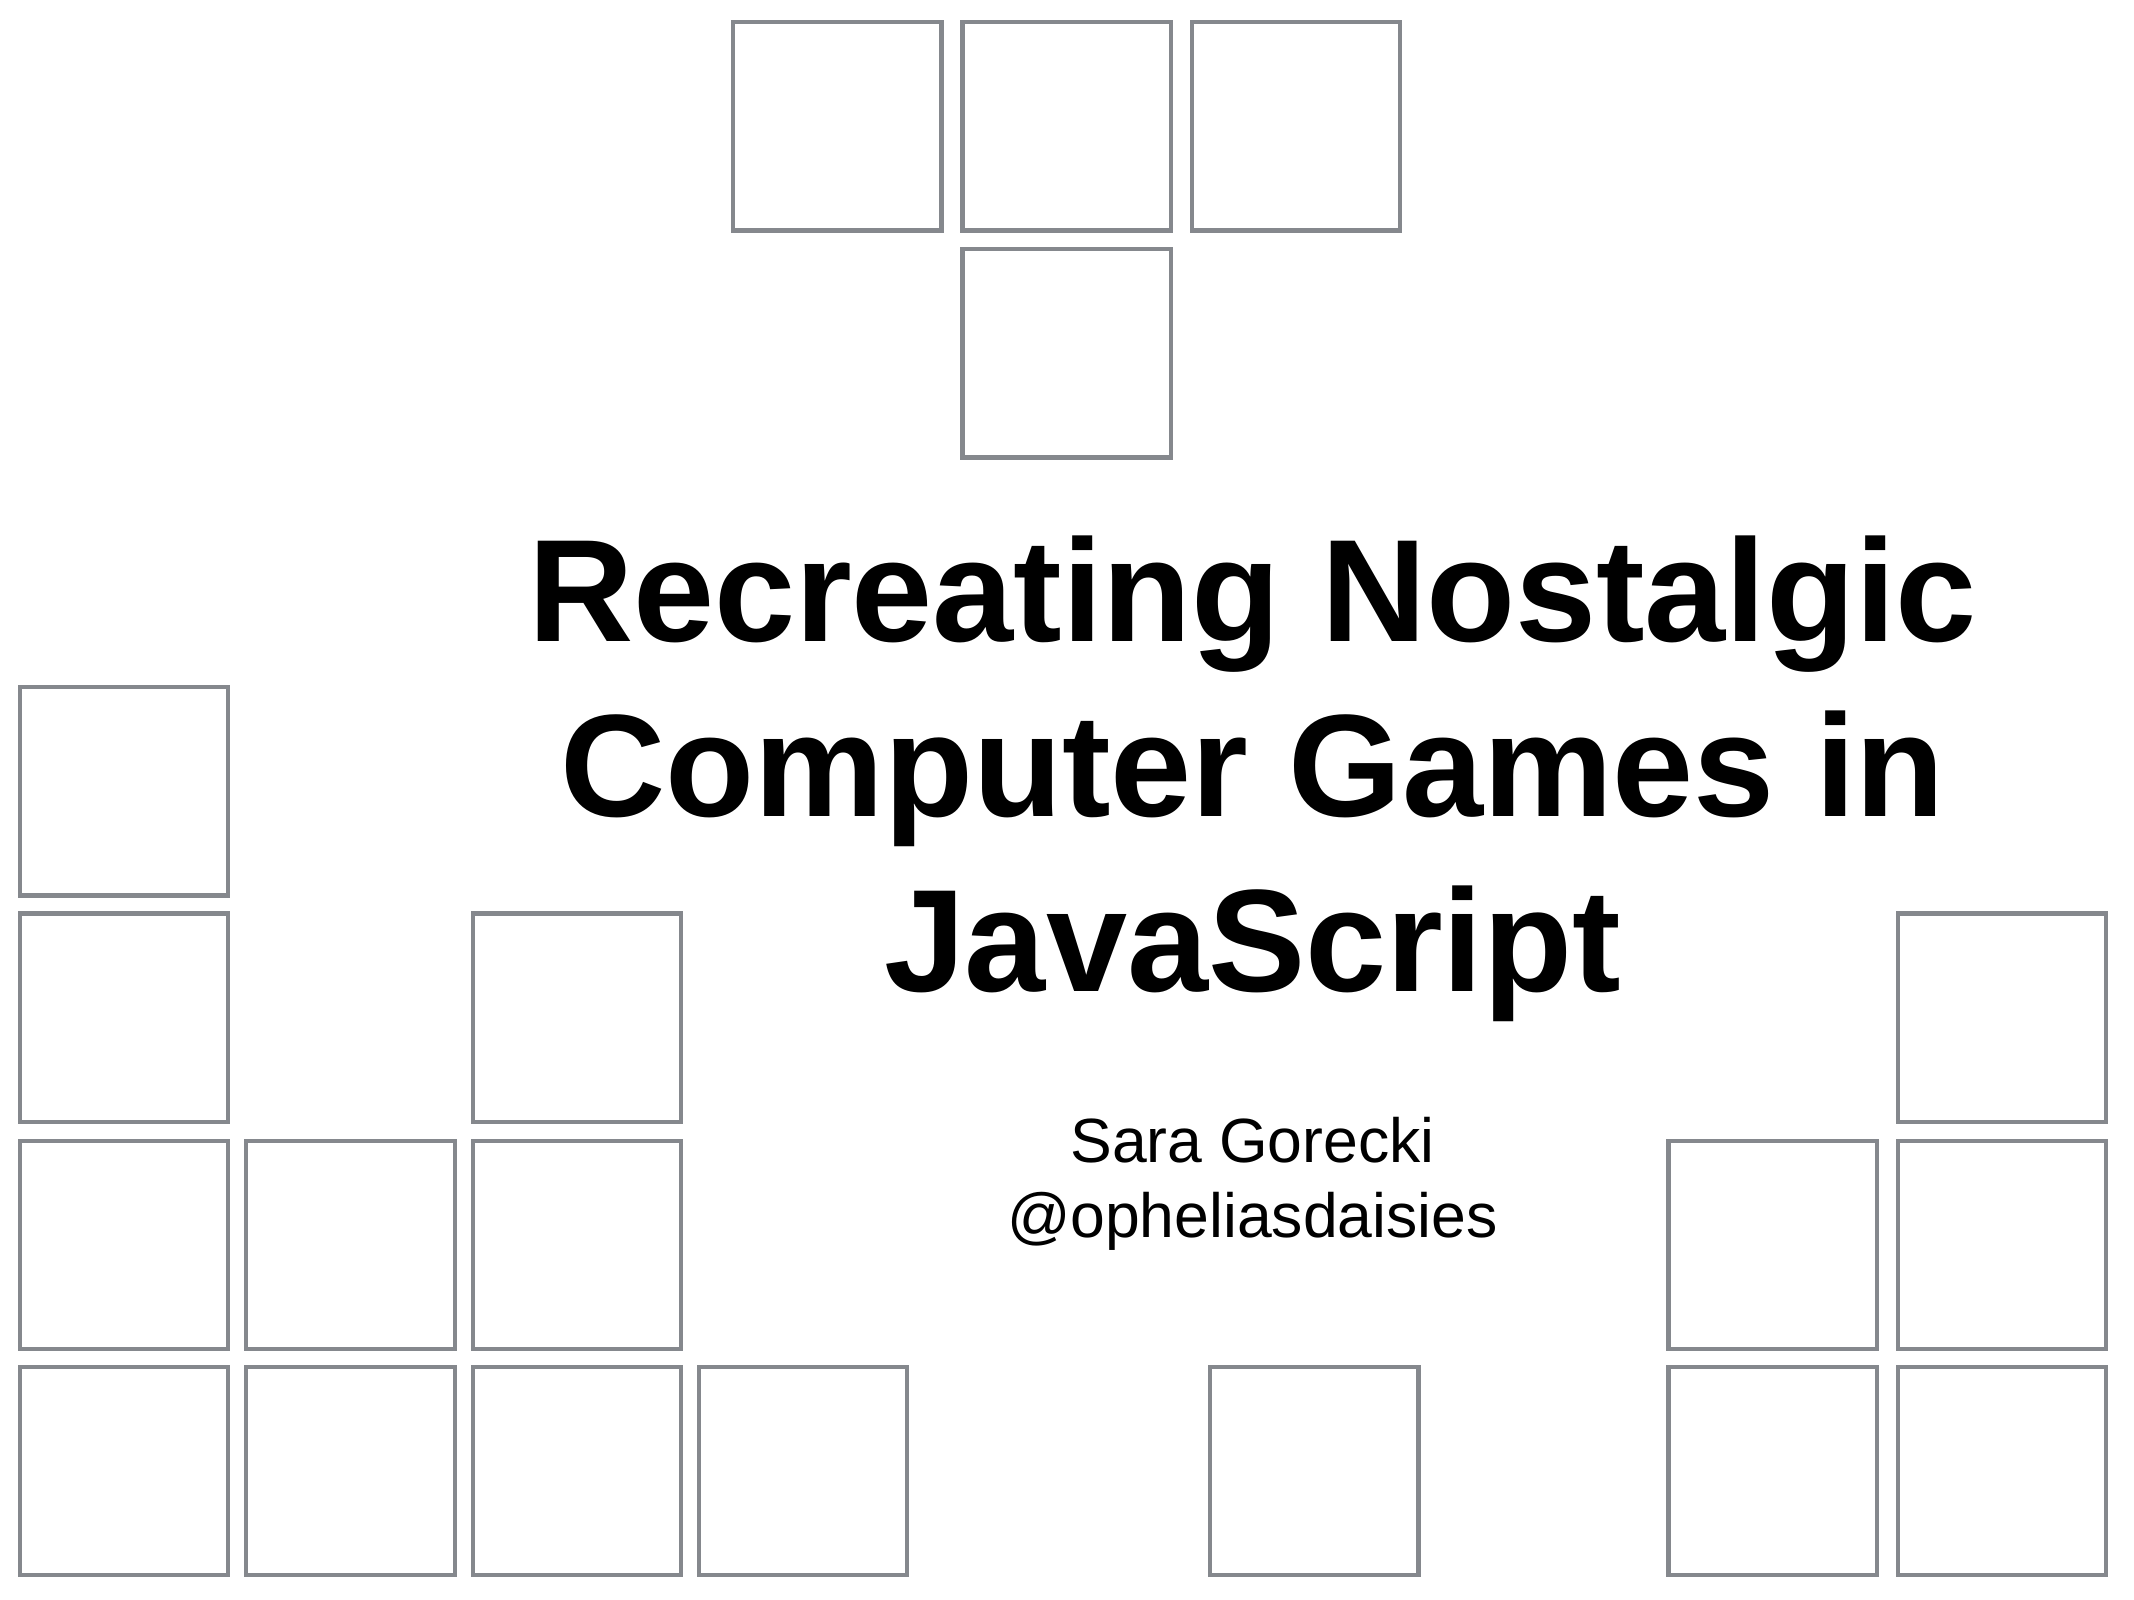

# Recreating Nostalgic Computer Games in JavaScript

Sara Gorecki
@opheliasdaisies